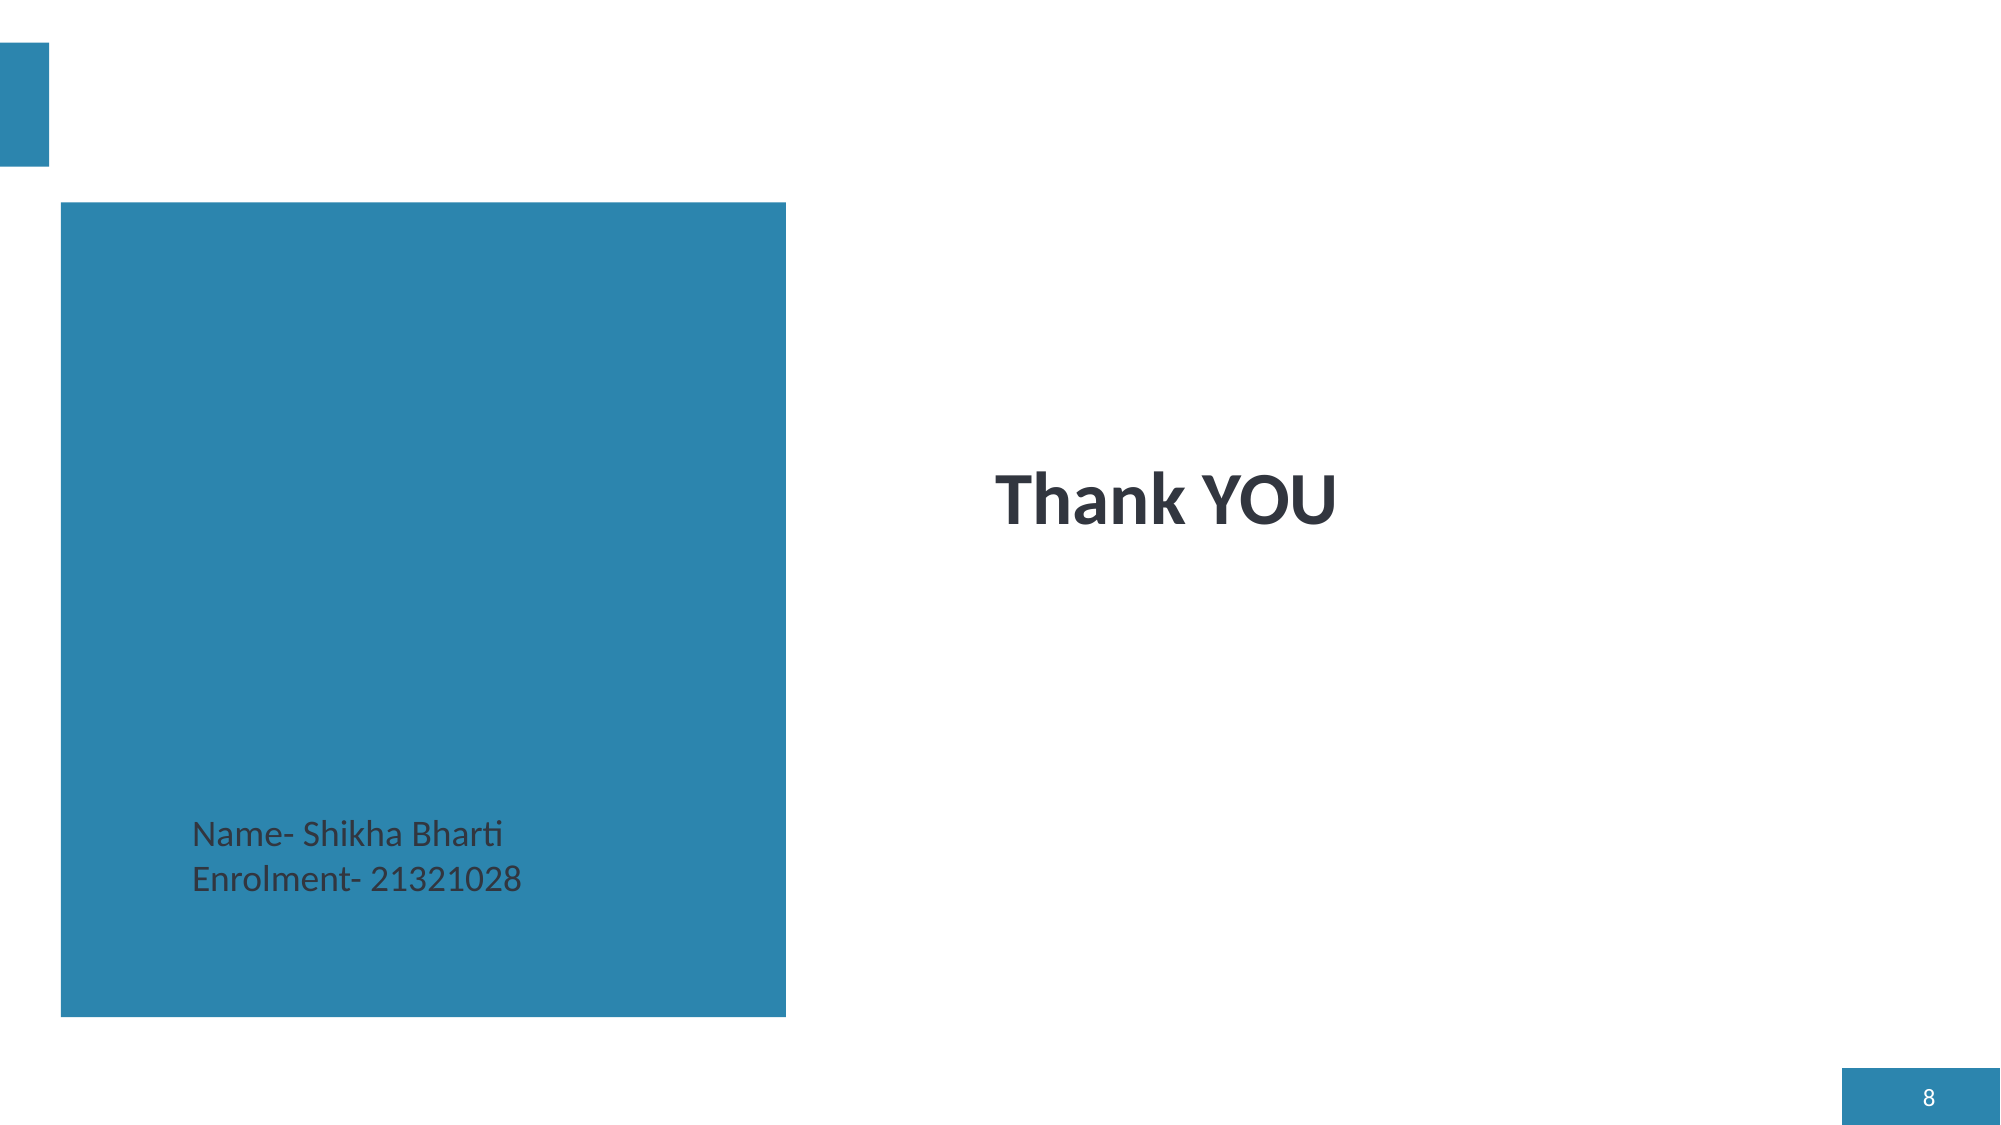

Thank YOU
Name- Shikha Bharti
Enrolment- 21321028
8